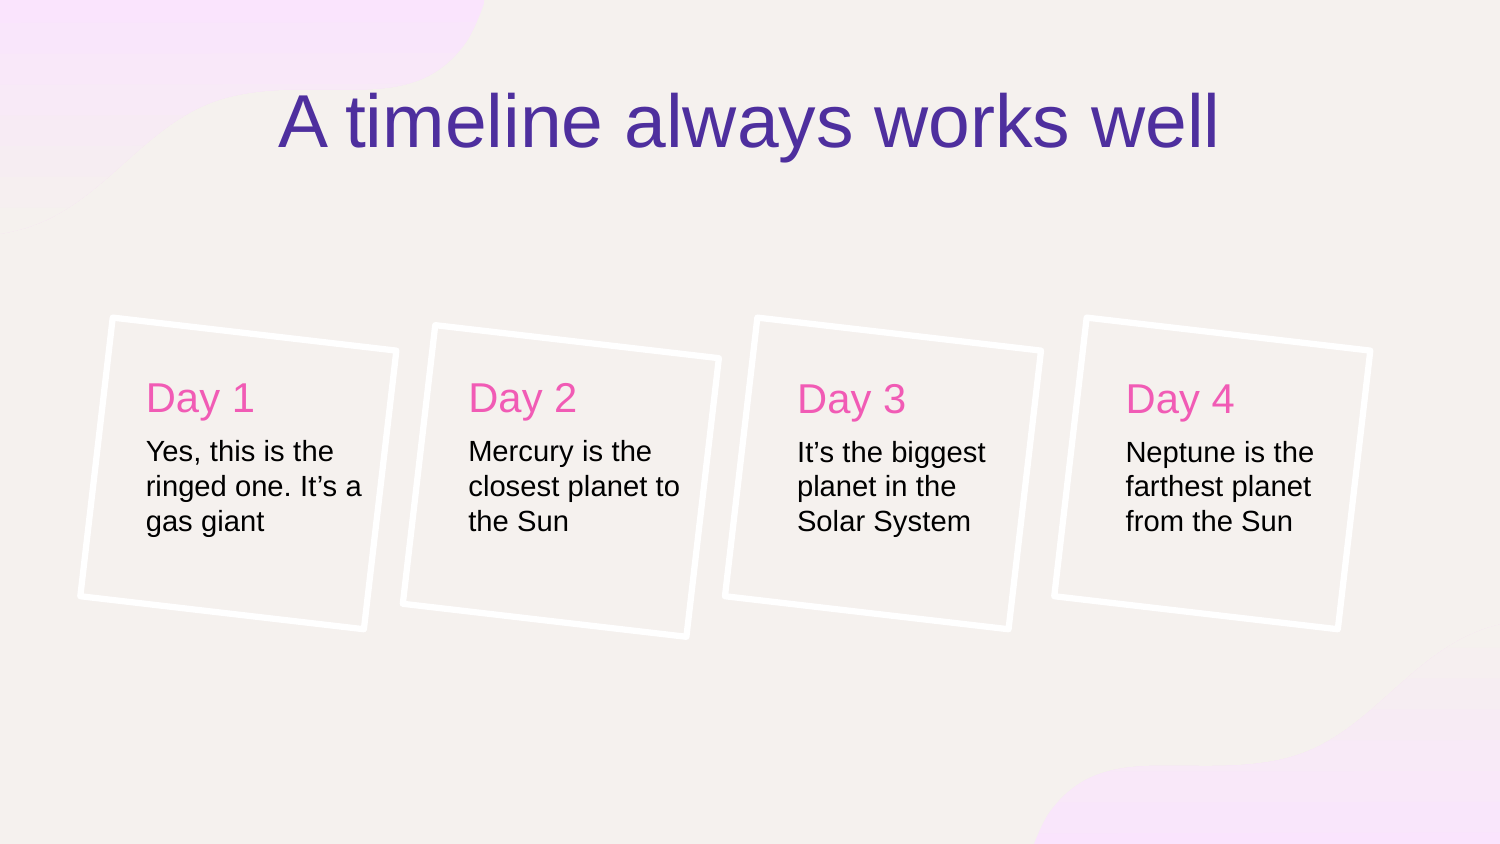

# A timeline always works well

Day 1
Day 2
Day 3
Day 4
Yes, this is the ringed one. It’s a gas giant
Mercury is the closest planet to the Sun
It’s the biggest planet in the Solar System
Neptune is the farthest planet from the Sun